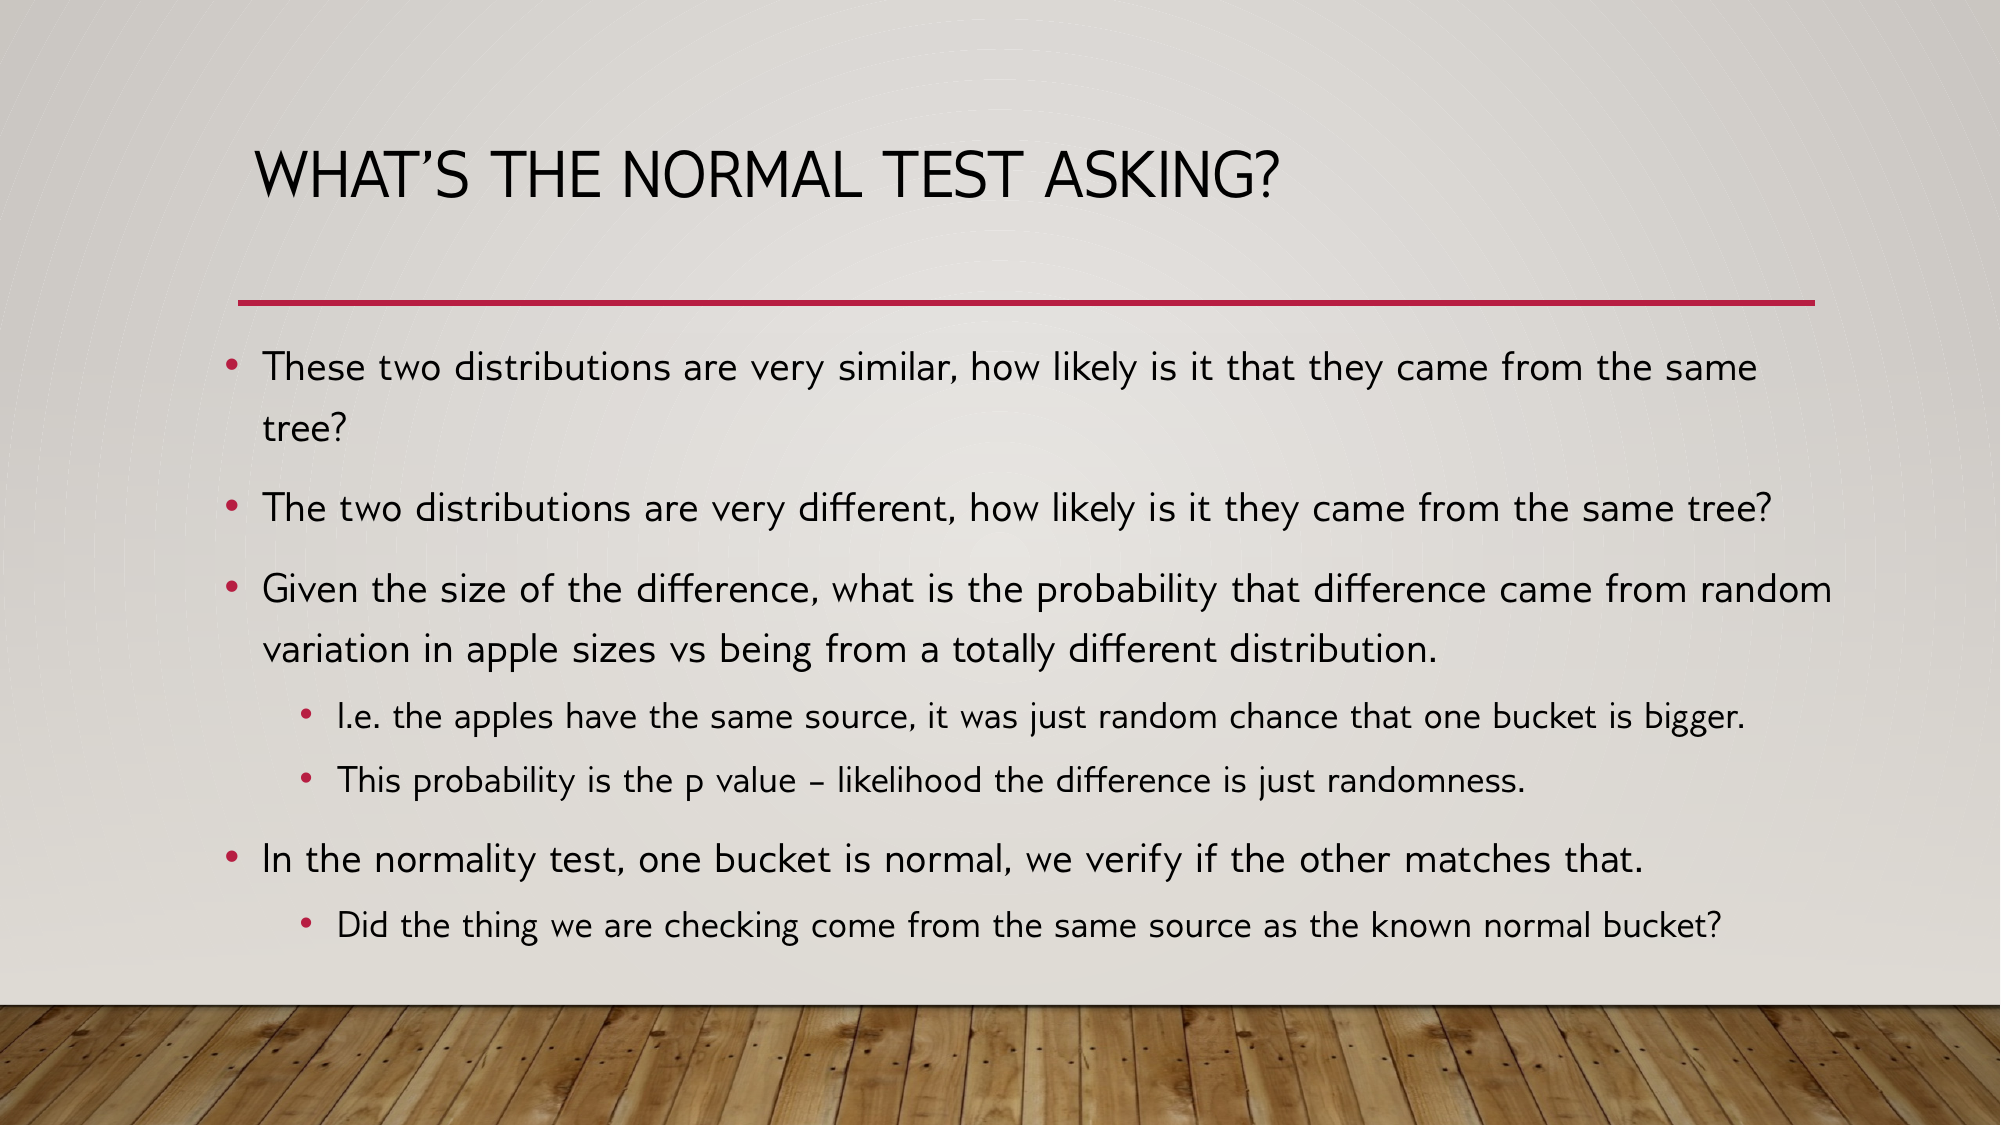

# What’s the Normal Test Asking?
These two distributions are very similar, how likely is it that they came from the same tree?
The two distributions are very different, how likely is it they came from the same tree?
Given the size of the difference, what is the probability that difference came from random variation in apple sizes vs being from a totally different distribution.
I.e. the apples have the same source, it was just random chance that one bucket is bigger.
This probability is the p value – likelihood the difference is just randomness.
In the normality test, one bucket is normal, we verify if the other matches that.
Did the thing we are checking come from the same source as the known normal bucket?